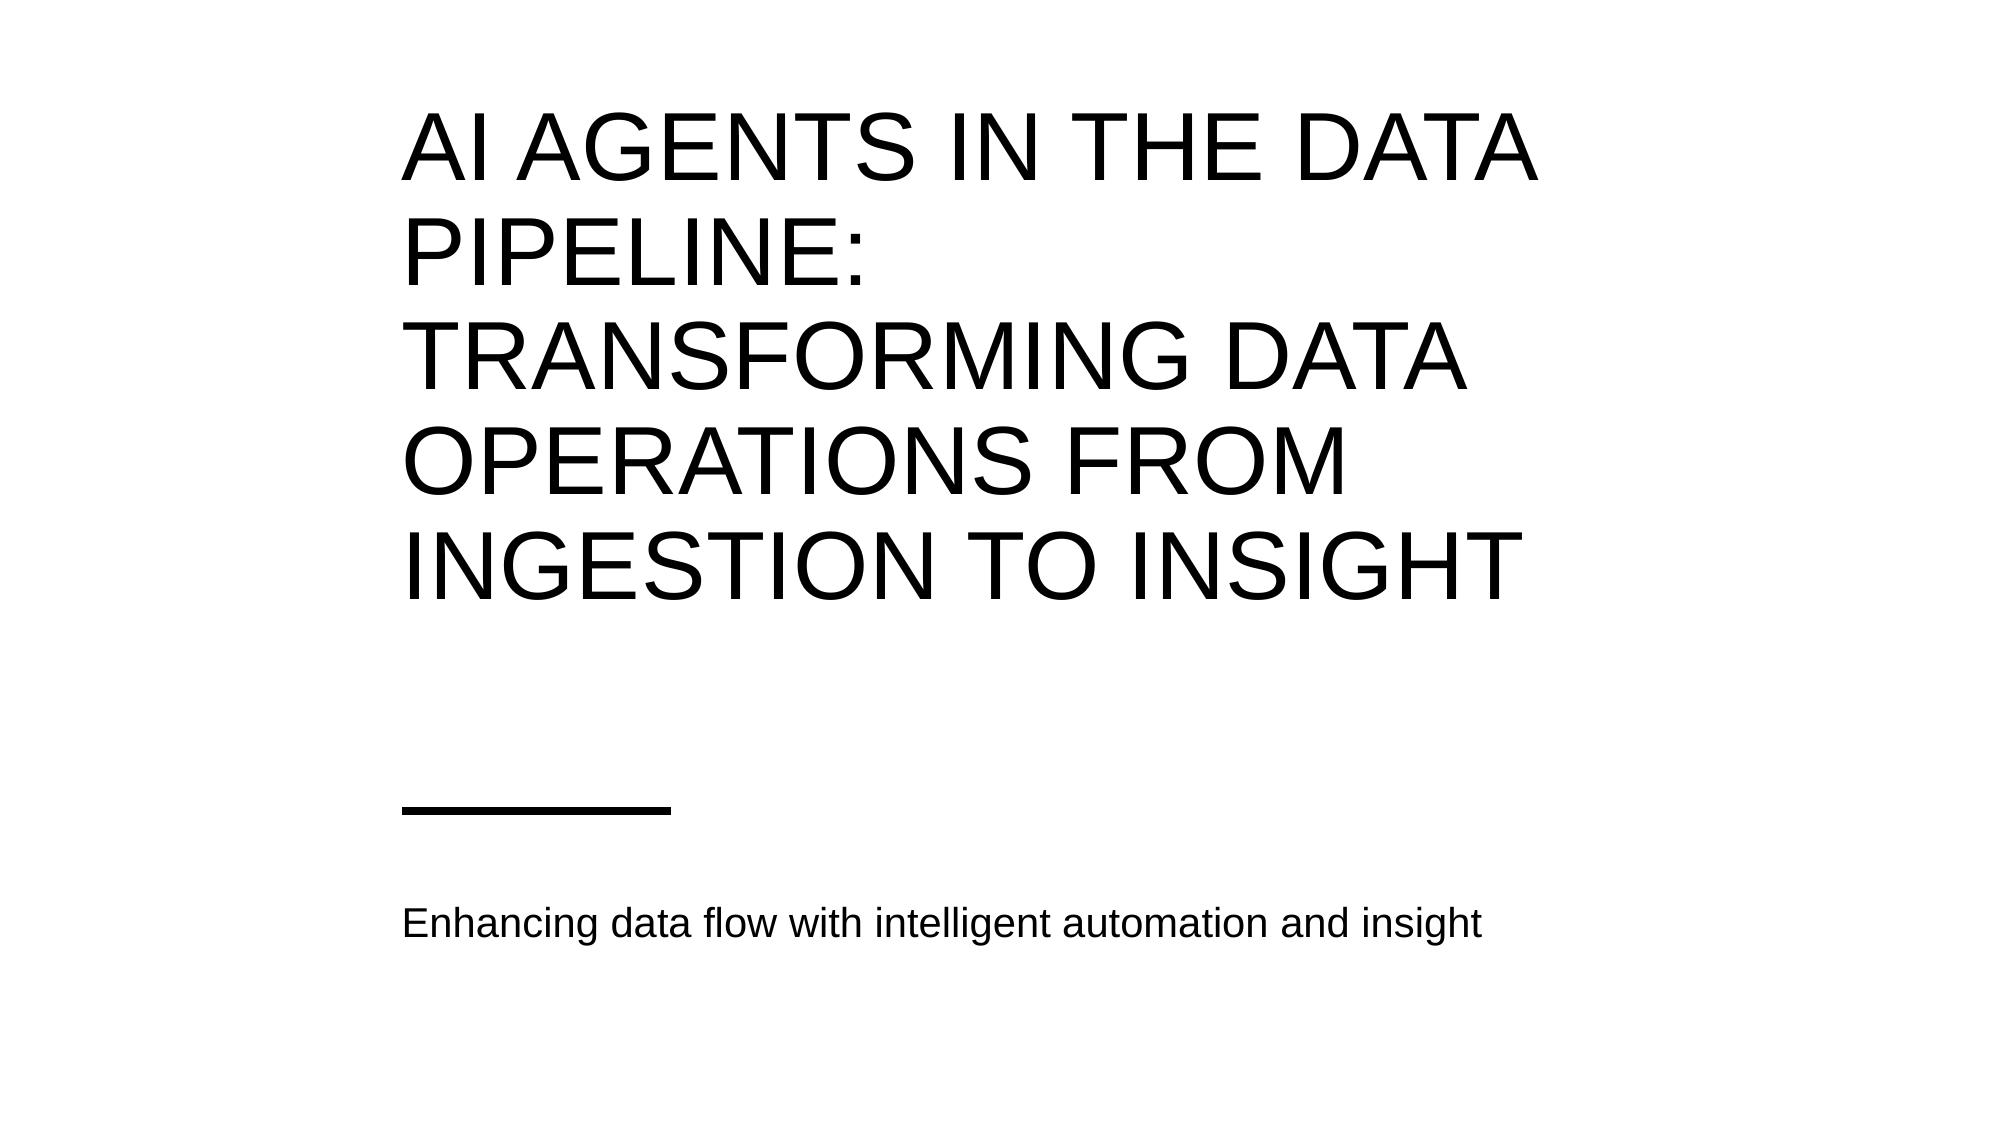

# AI Agents in the Data Pipeline: Transforming Data Operations From Ingestion to Insight
Enhancing data flow with intelligent automation and insight